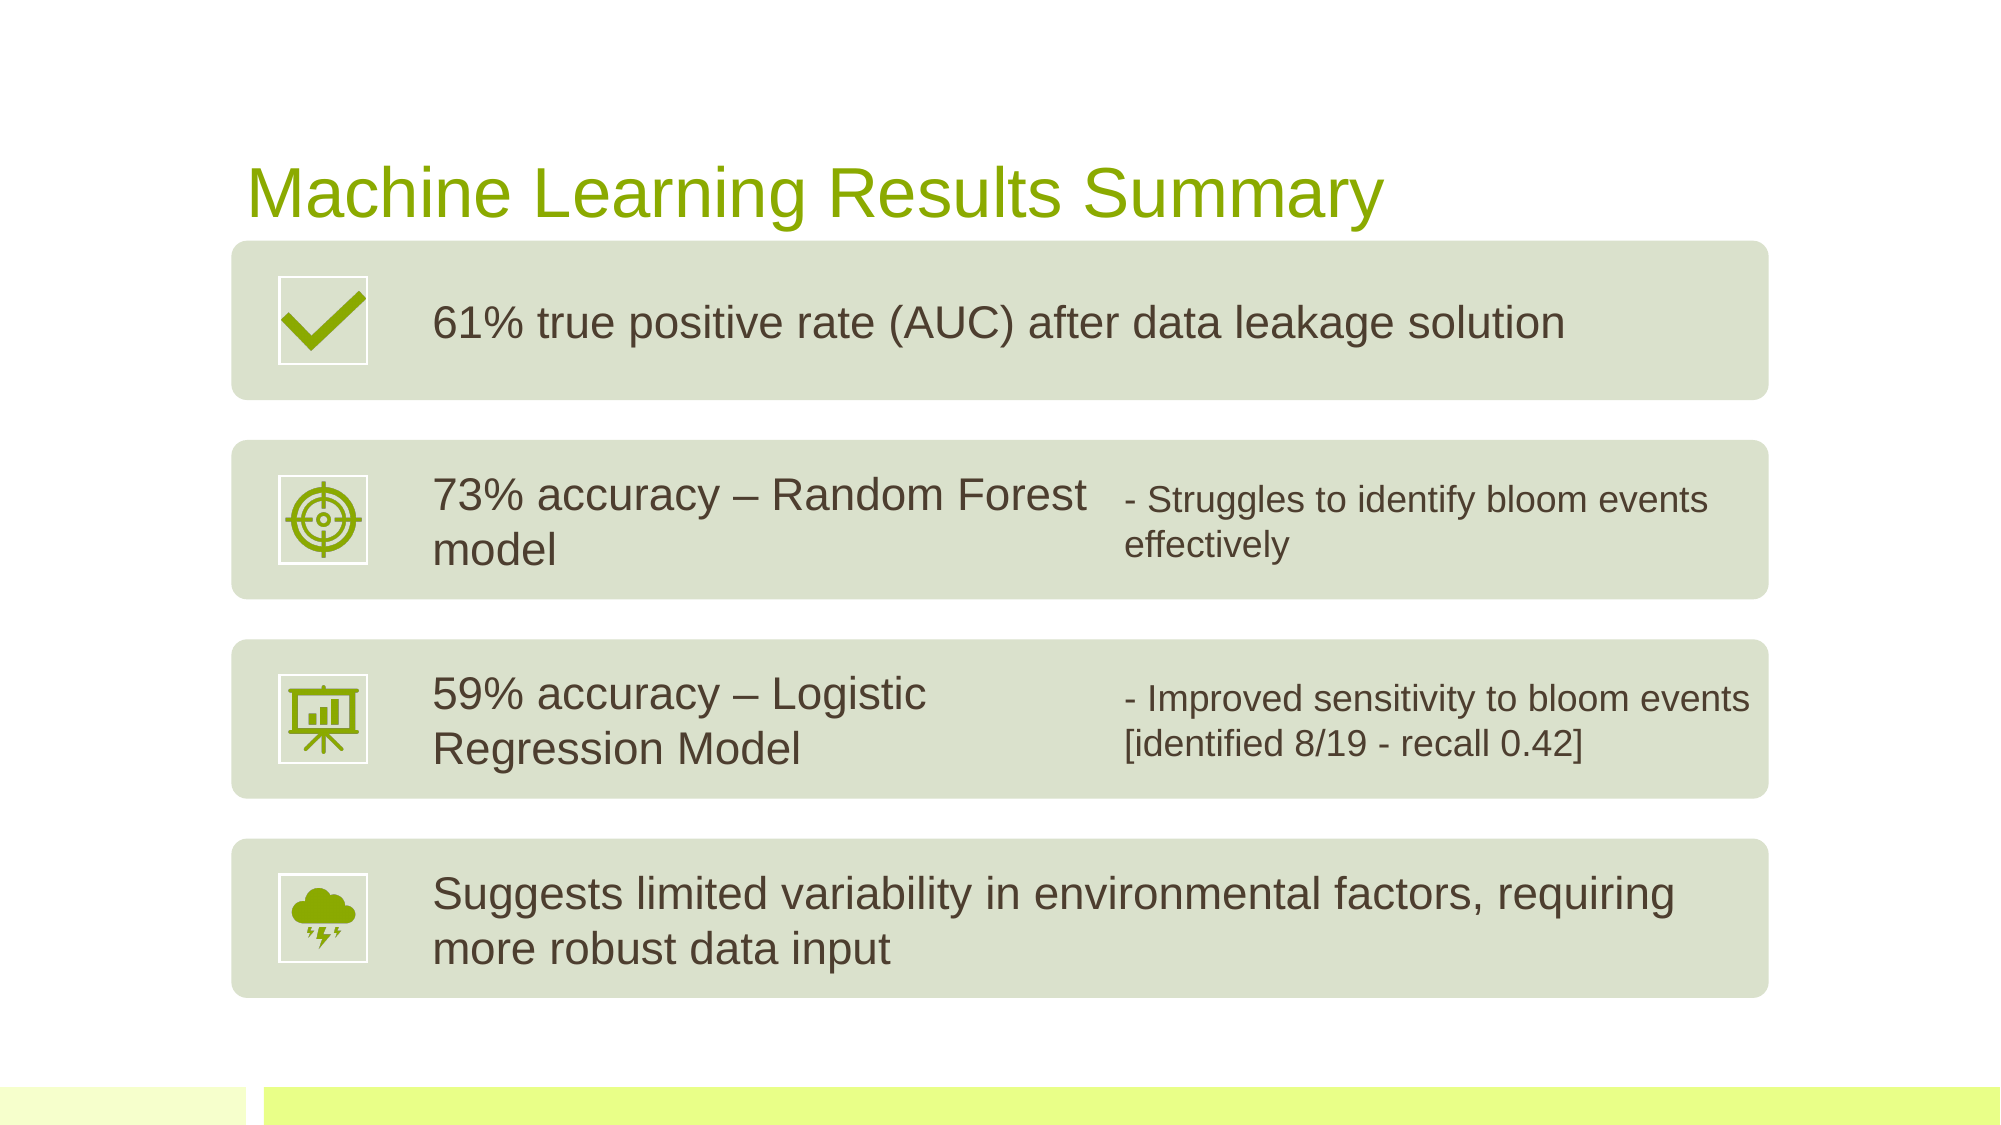

# Machine Learning Results Summary
61% true positive rate (AUC) after data leakage solution
73% accuracy – Random Forest model
- Struggles to identify bloom events effectively
59% accuracy – Logistic Regression Model
- Improved sensitivity to bloom events [identified 8/19 - recall 0.42]
Suggests limited variability in environmental factors, requiring more robust data input